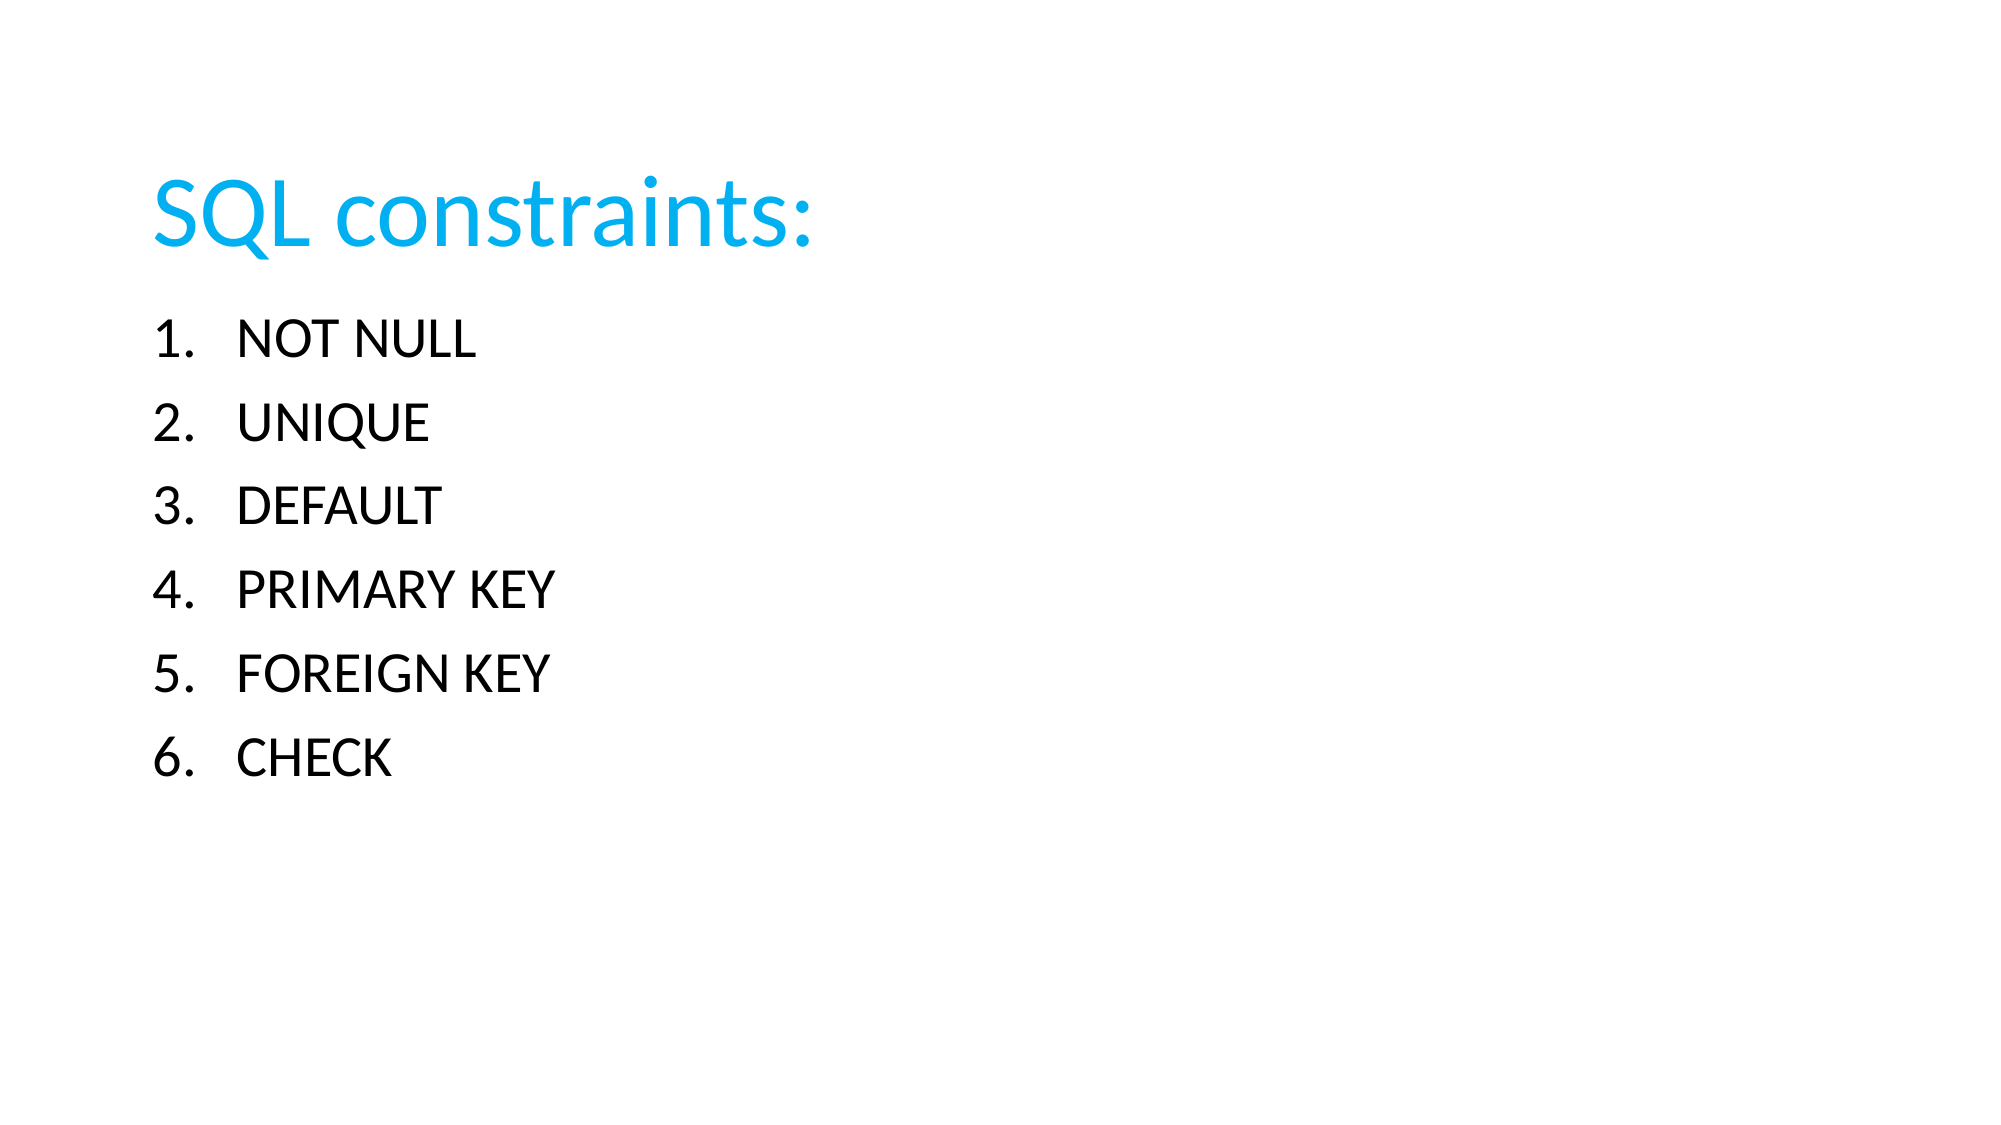

# SQL constraints:
NOT NULL
UNIQUE
DEFAULT
PRIMARY KEY
FOREIGN KEY
CHECK